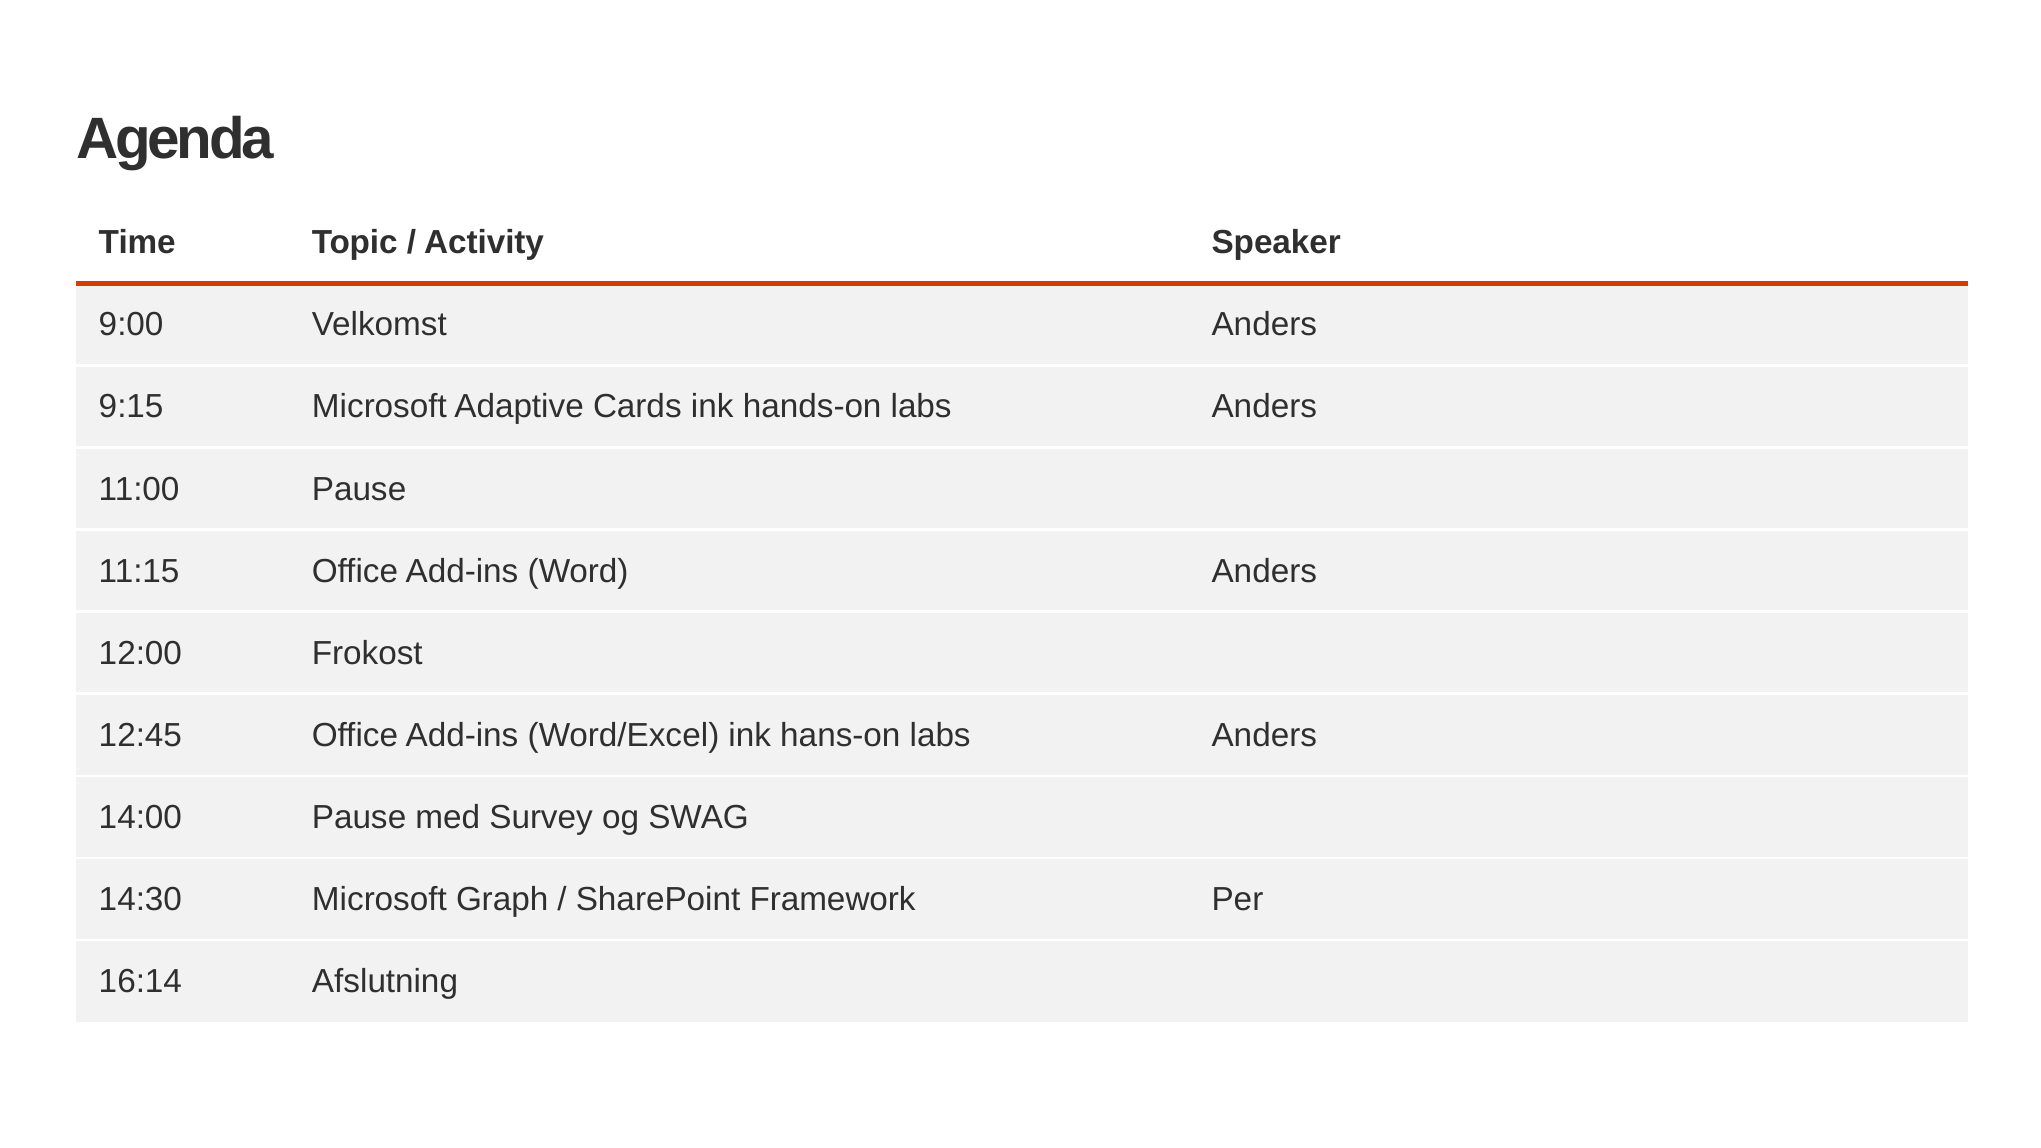

# Agenda
| Time | Topic / Activity | Speaker |
| --- | --- | --- |
| 9:00 | Velkomst | Anders |
| 9:15 | Microsoft Adaptive Cards ink hands-on labs | Anders |
| 11:00 | Pause |  |
| 11:15 | Office Add-ins (Word) | Anders |
| 12:00 | Frokost |  |
| 12:45 | Office Add-ins (Word/Excel) ink hans-on labs | Anders |
| 14:00 | Pause med Survey og SWAG |  |
| 14:30 | Microsoft Graph / SharePoint Framework | Per |
| 16:14 | Afslutning |  |